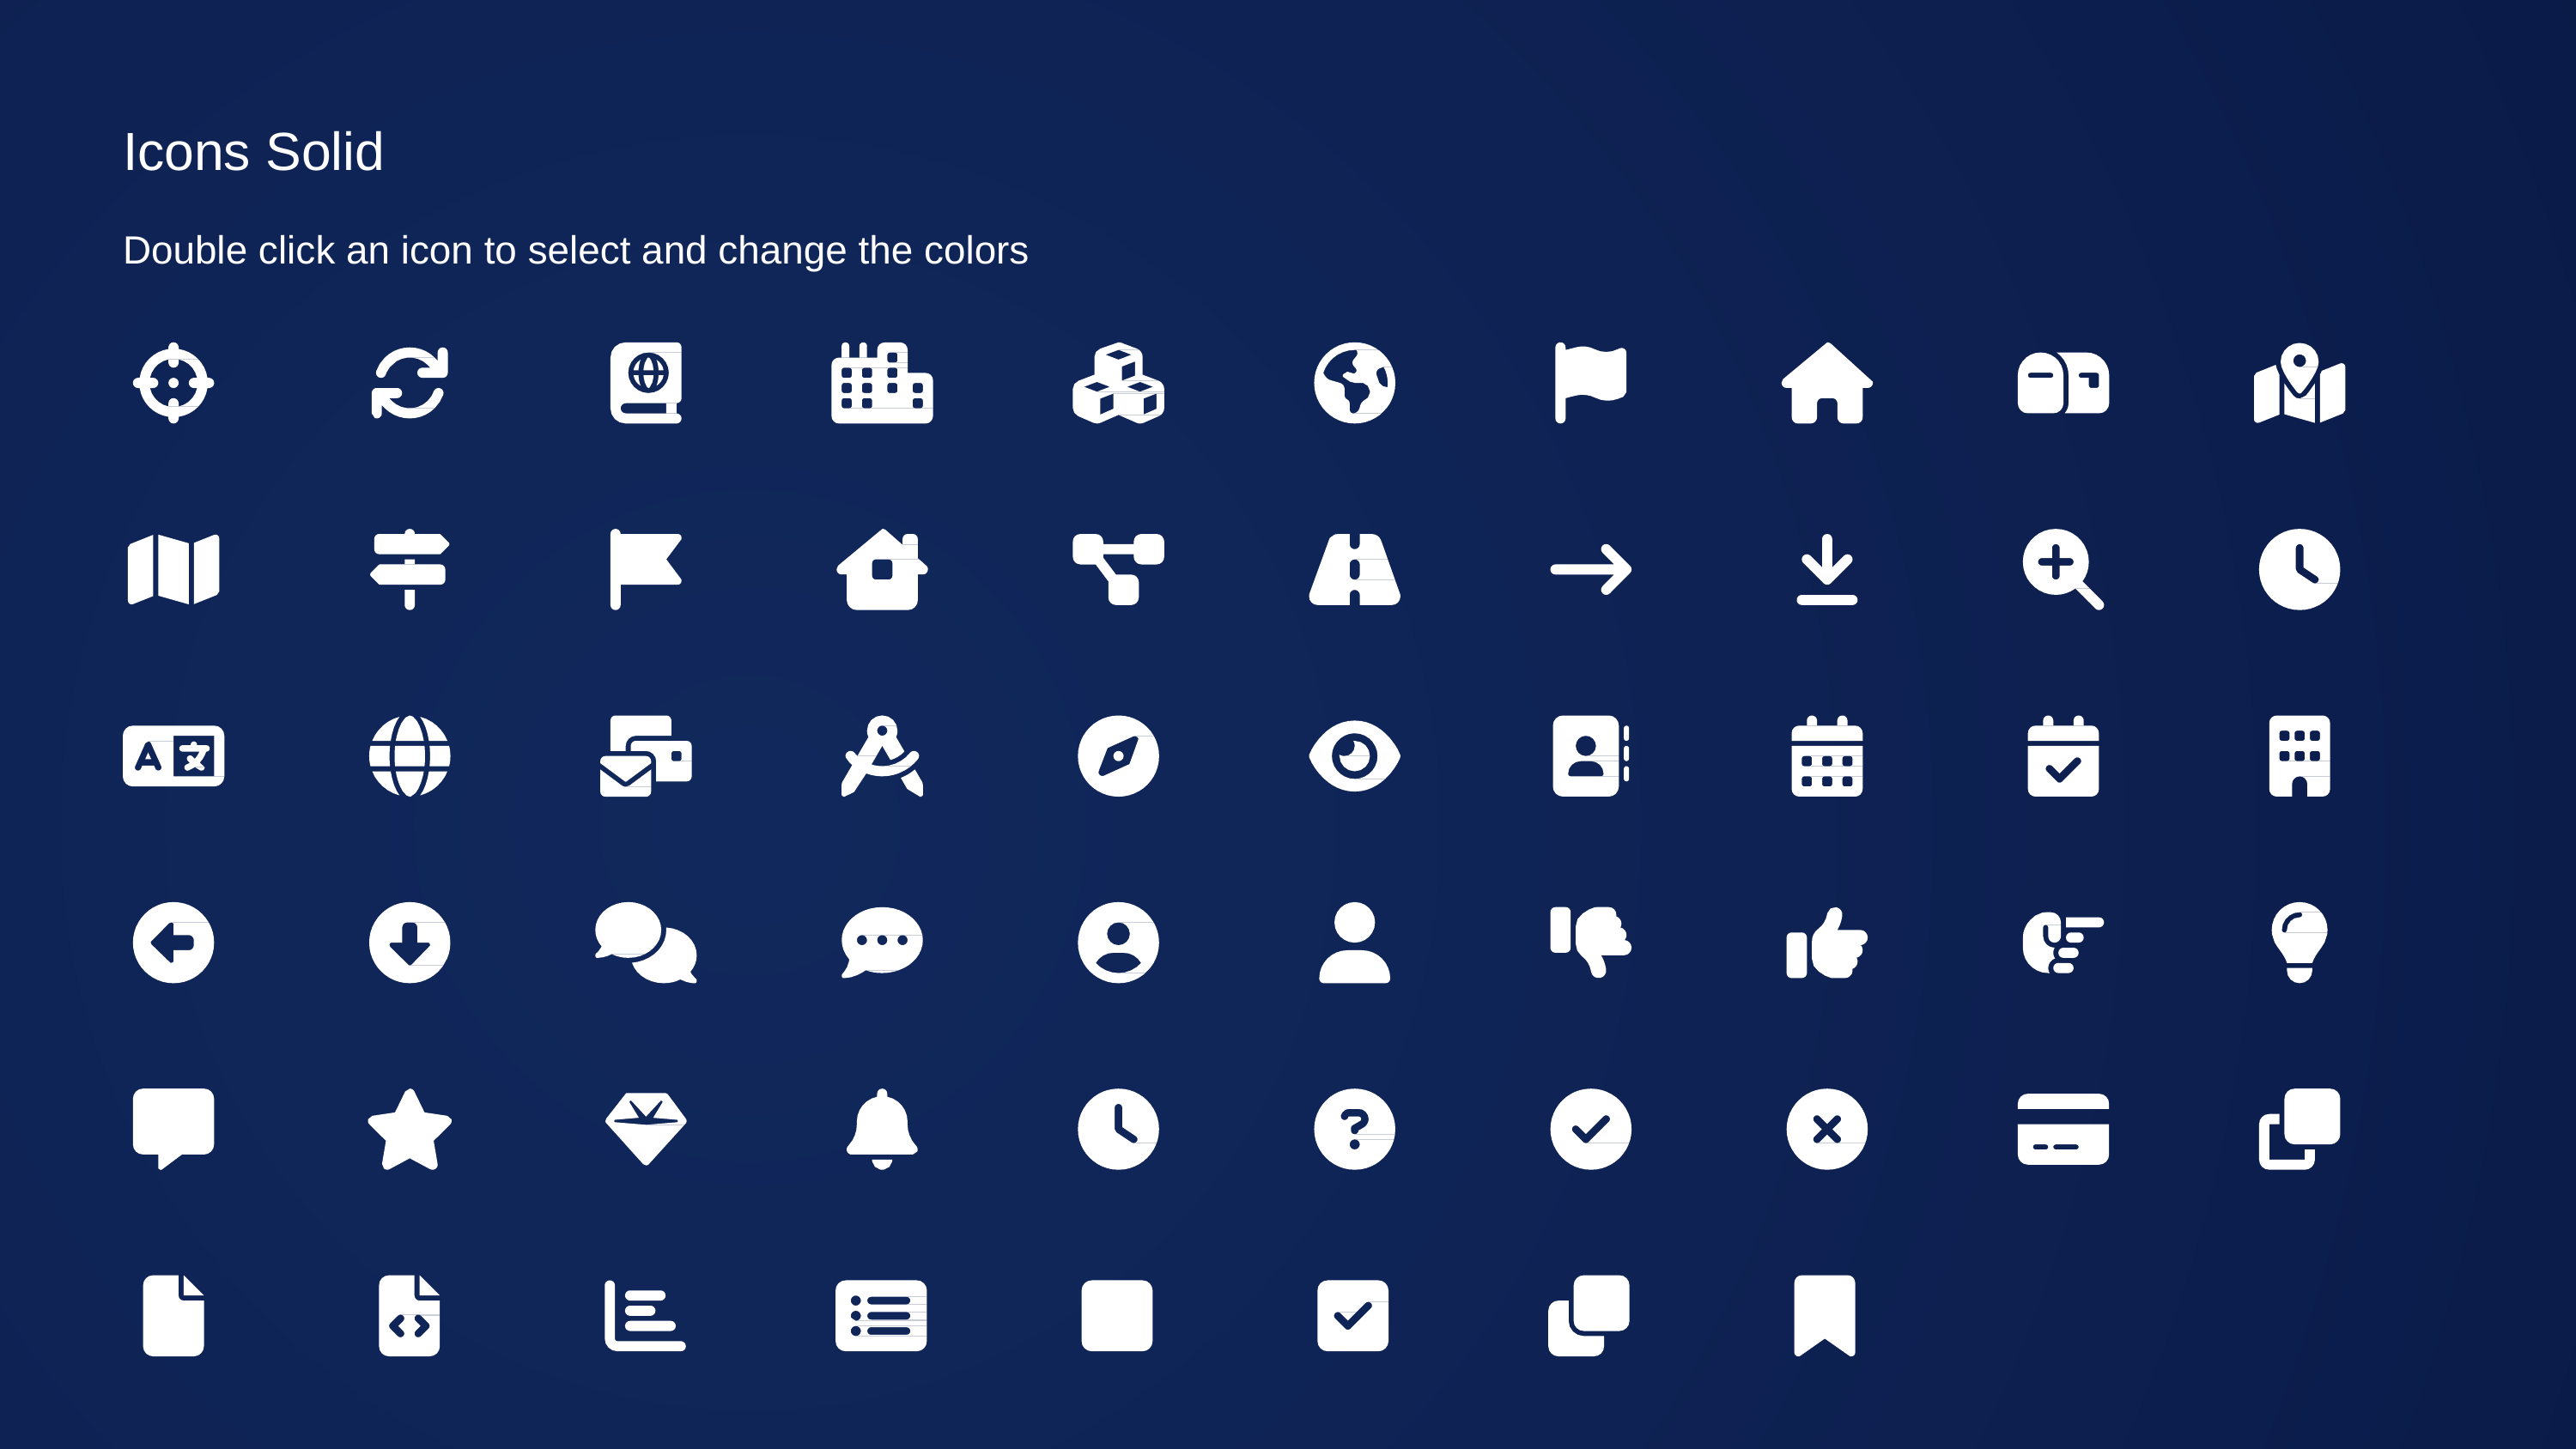

Icons Solid
Double click an icon to select and change the colors